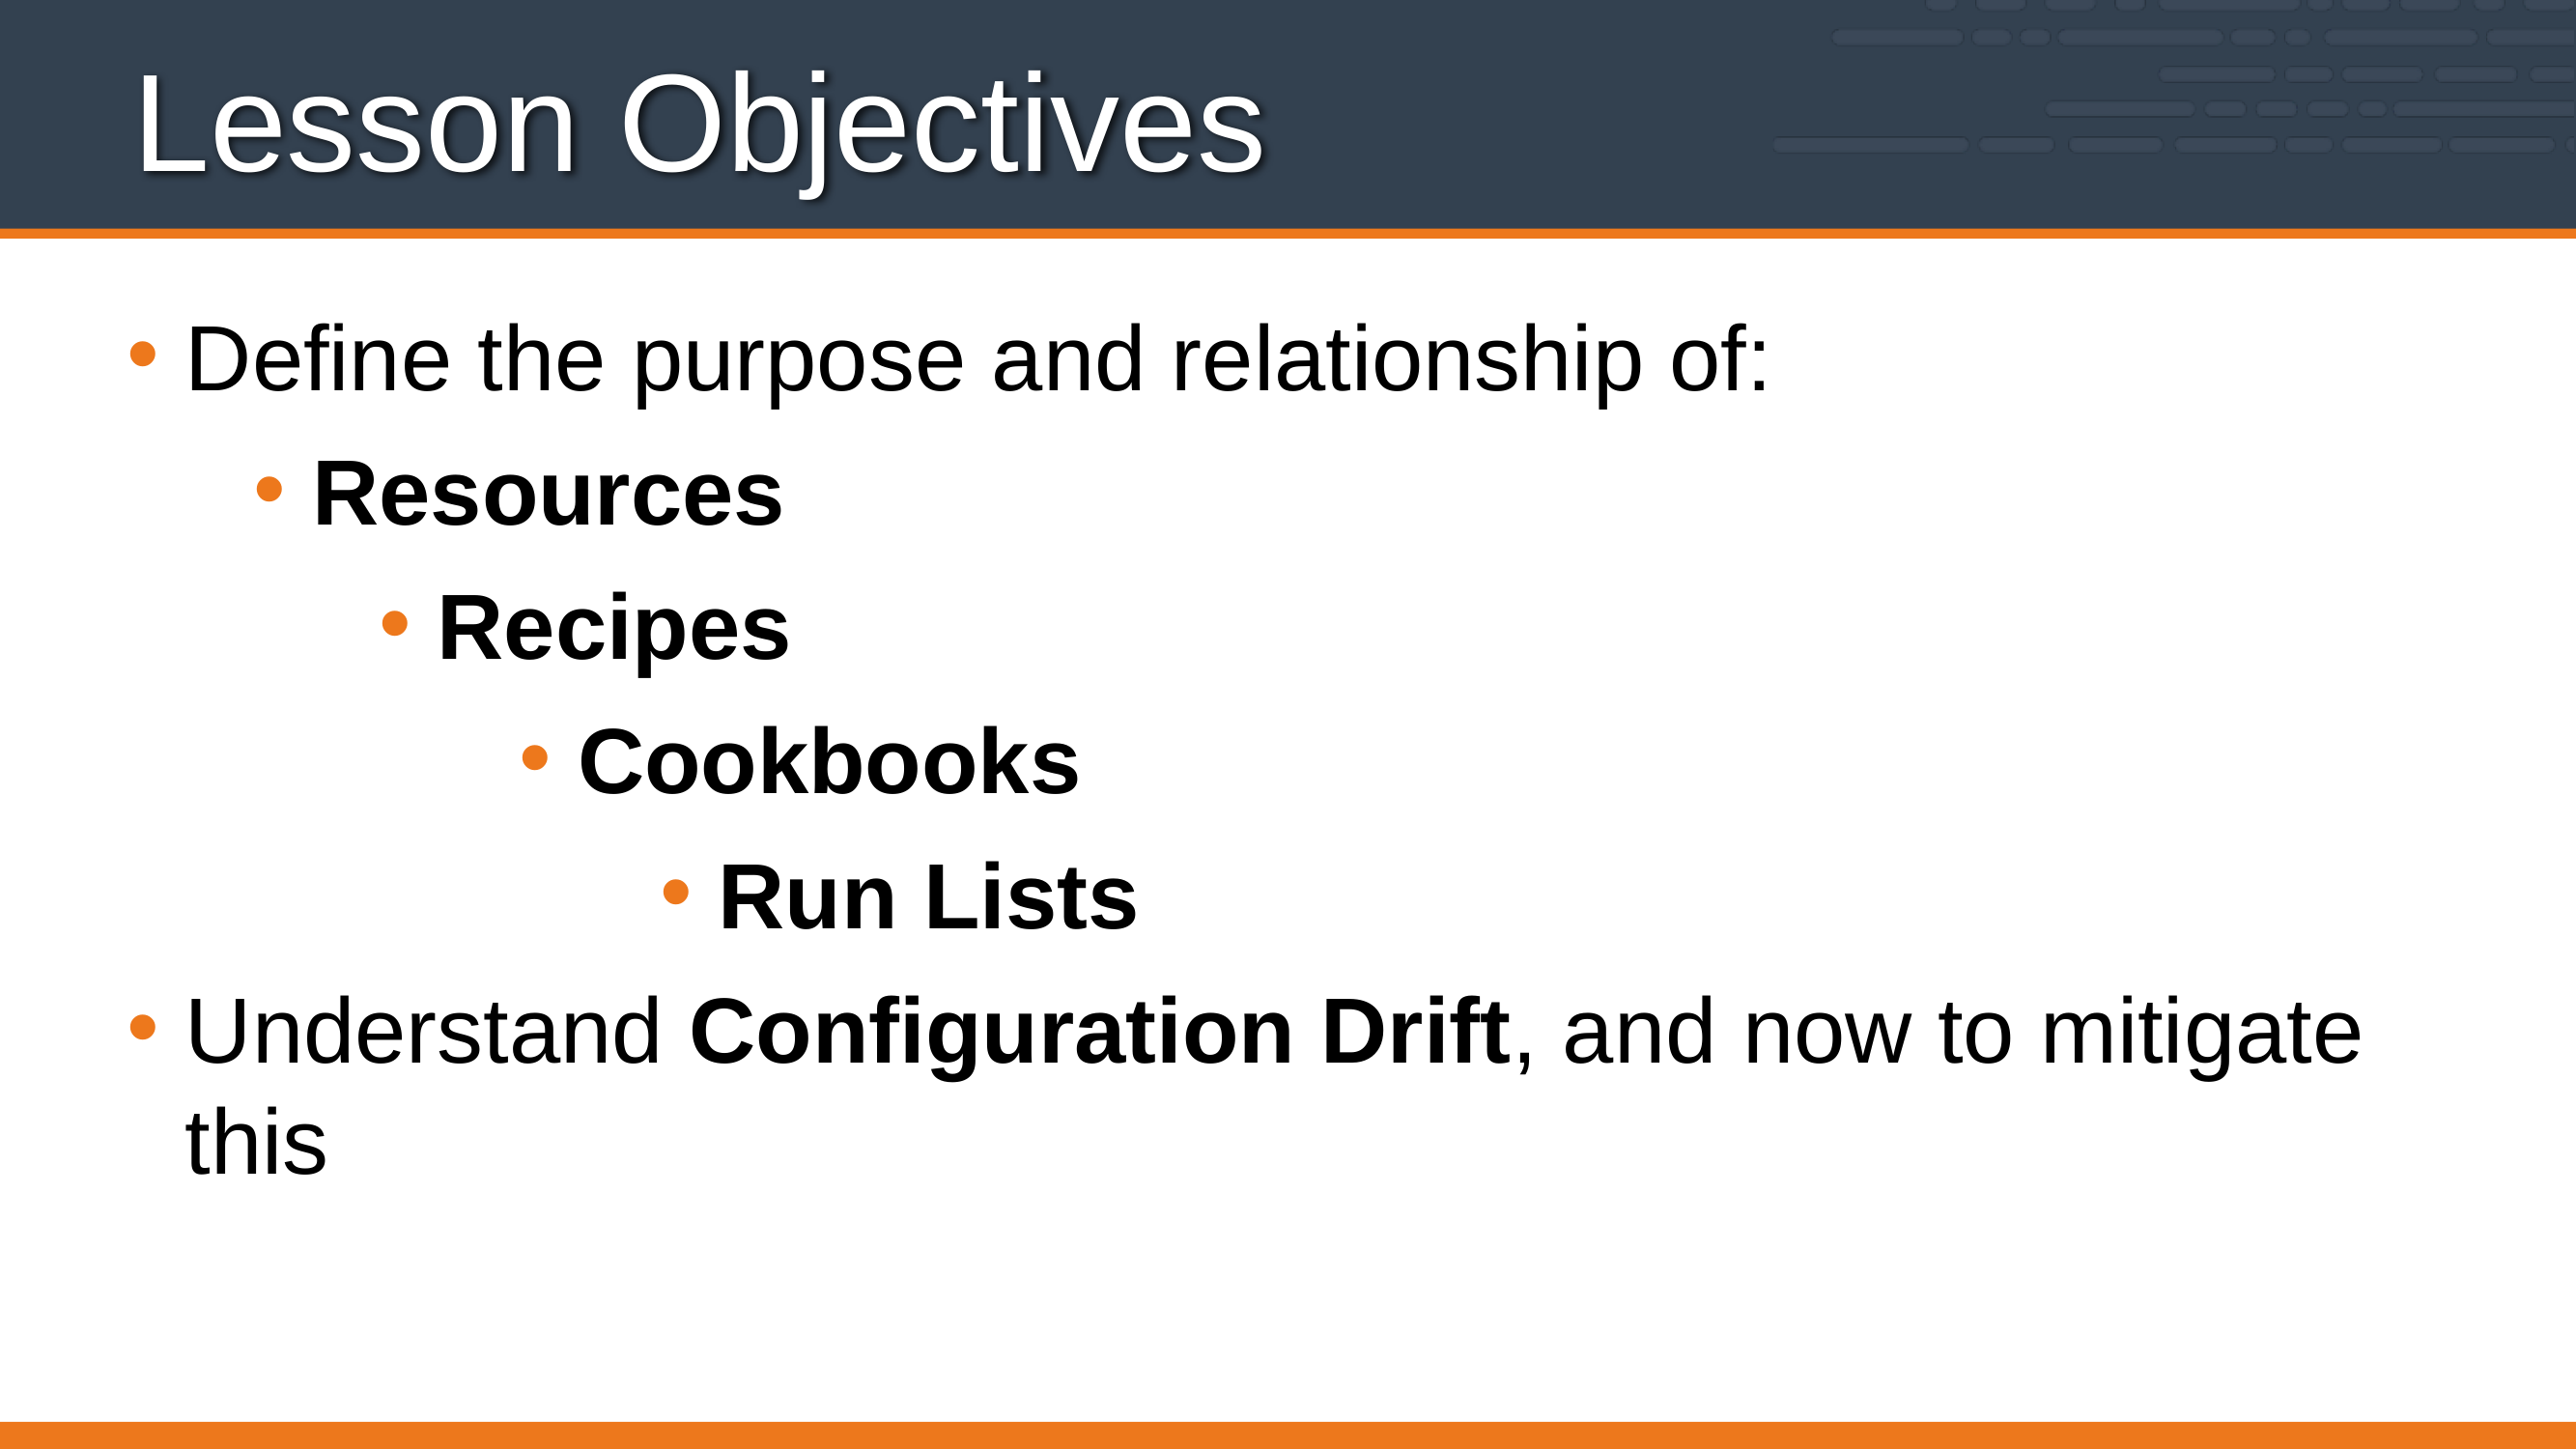

# Lesson Objectives
Define the purpose and relationship of:
Resources
Recipes
Cookbooks
Run Lists
Understand Configuration Drift, and now to mitigate this